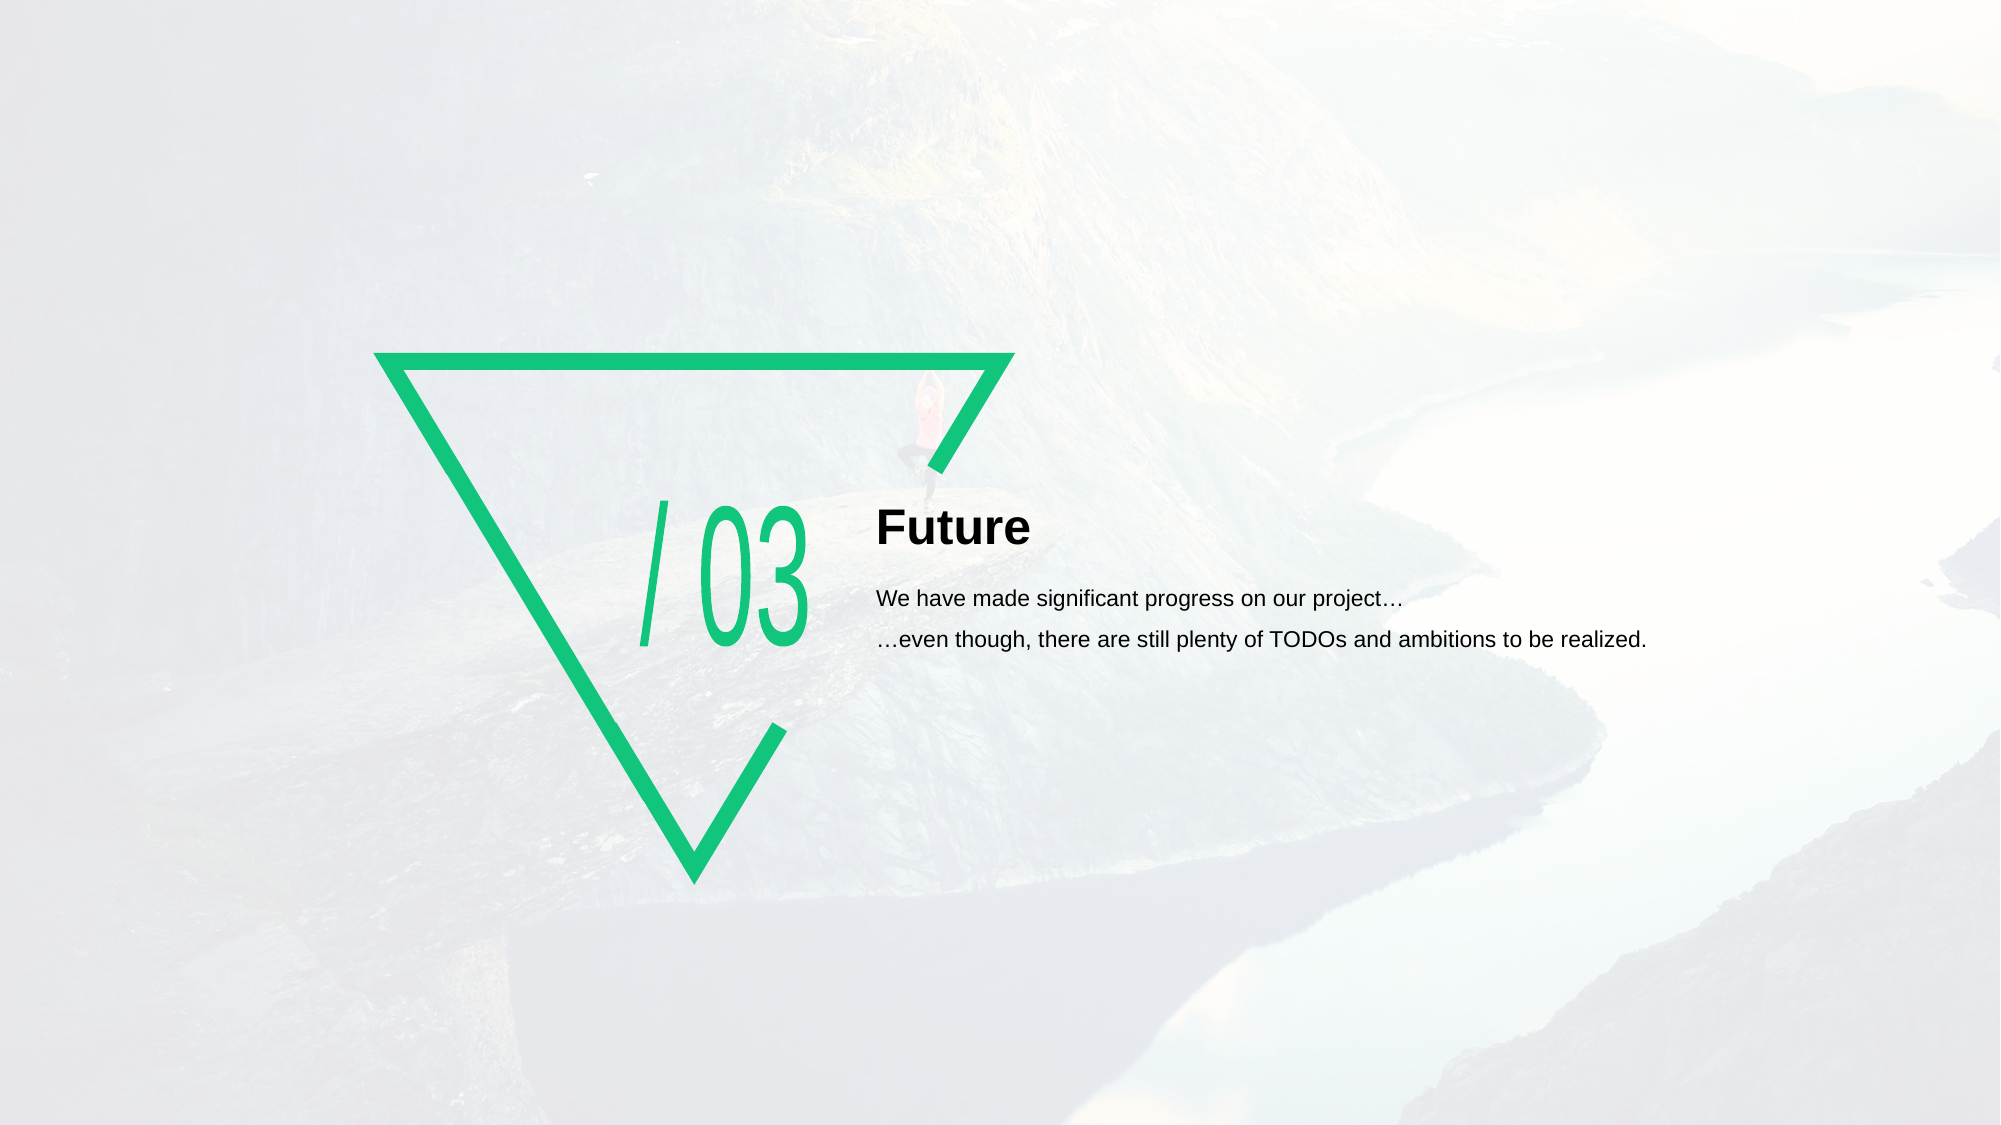

# Future
/ 03
We have made significant progress on our project…
…even though, there are still plenty of TODOs and ambitions to be realized.